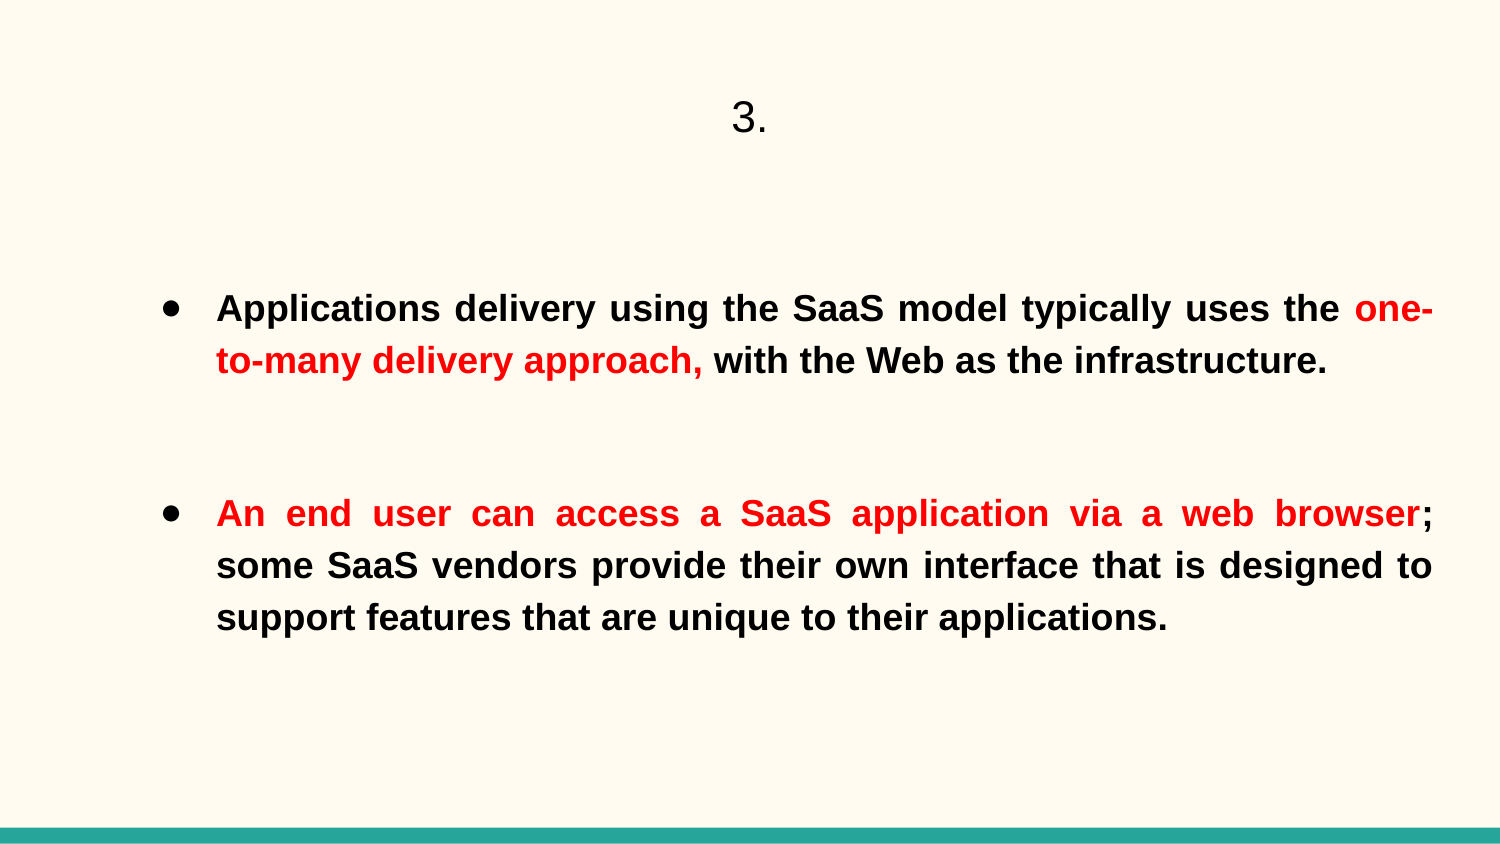

# 3.

Applications delivery using the SaaS model typically uses the one-to-many delivery approach, with the Web as the infrastructure.

An end user can access a SaaS application via a web browser; some SaaS vendors provide their own interface that is designed to support features that are unique to their applications.